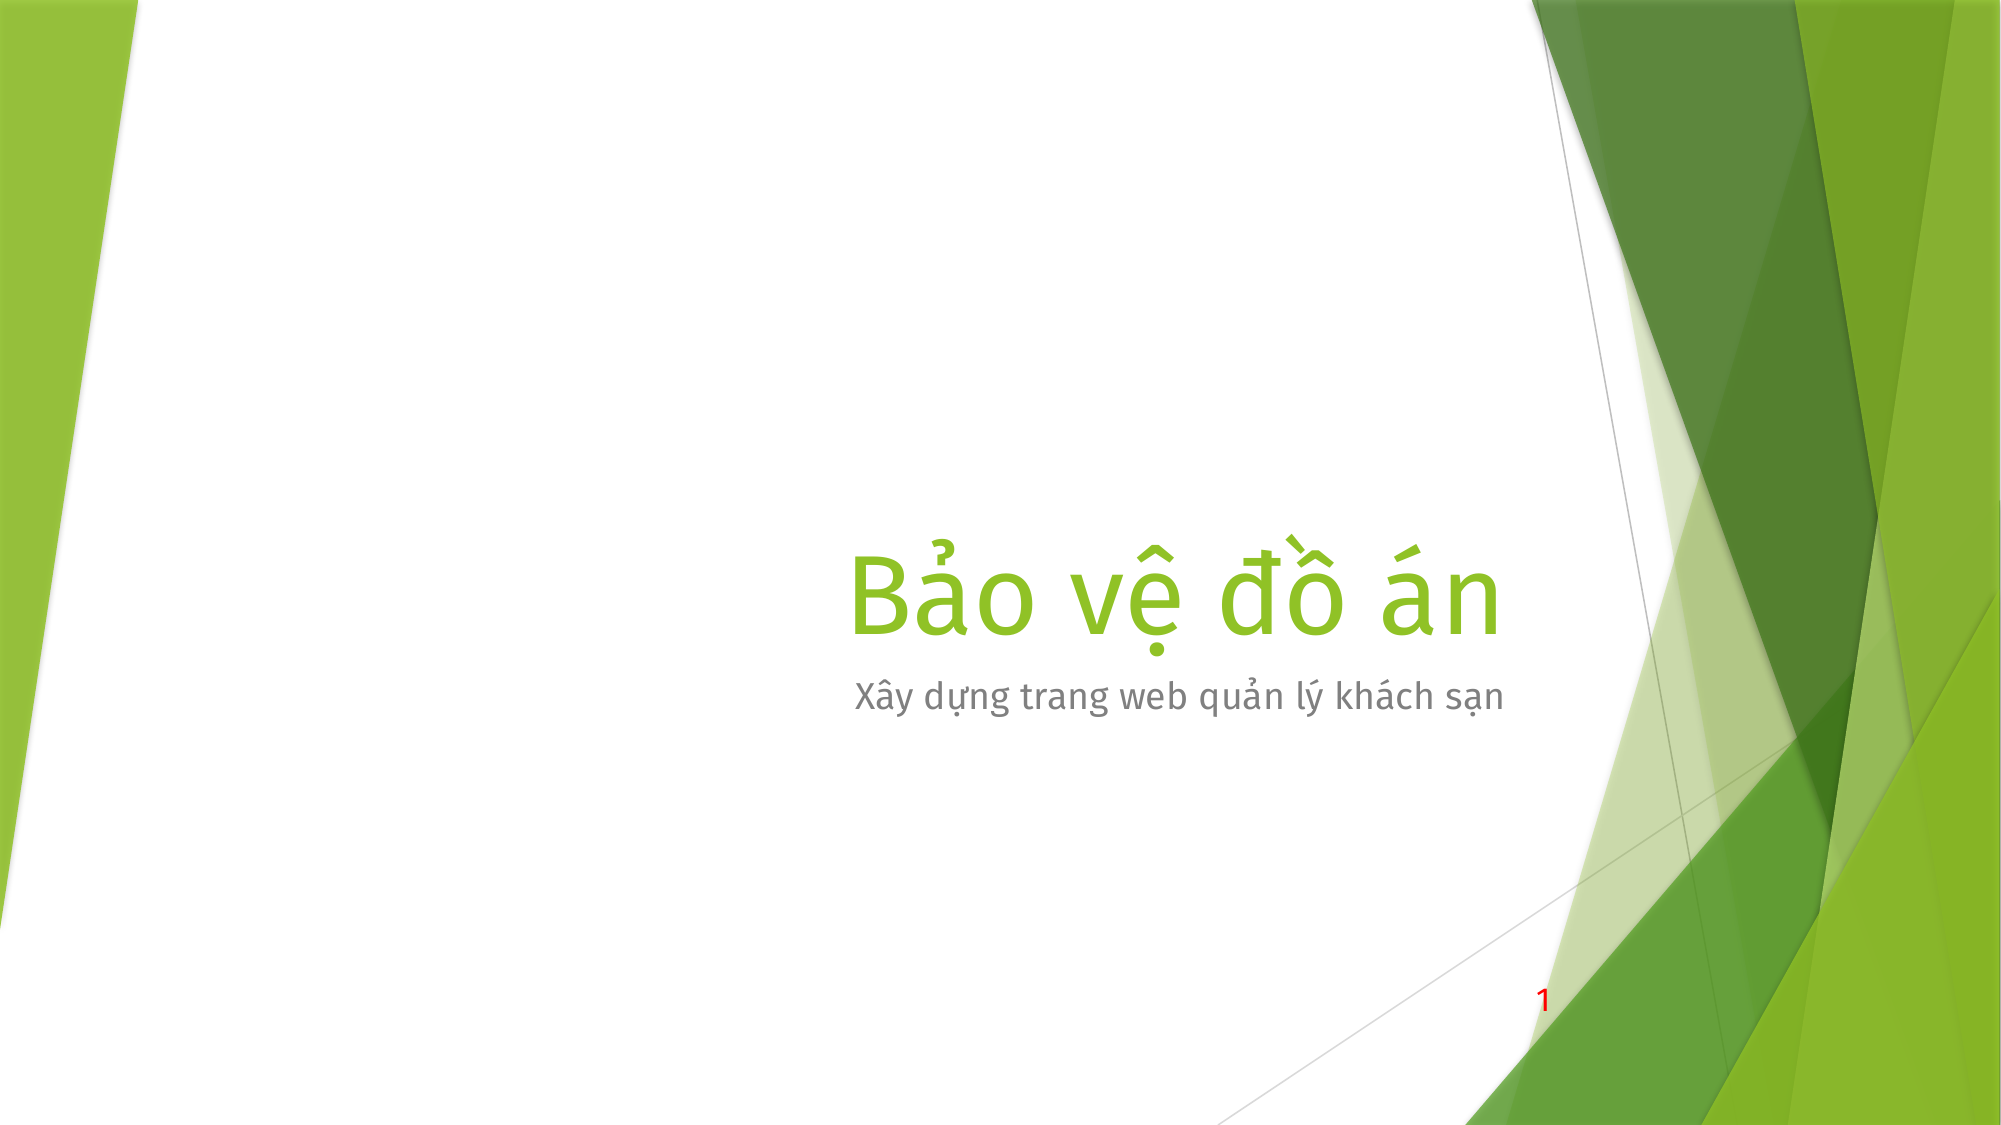

# Bảo vệ đồ án
Xây dựng trang web quản lý khách sạn
1